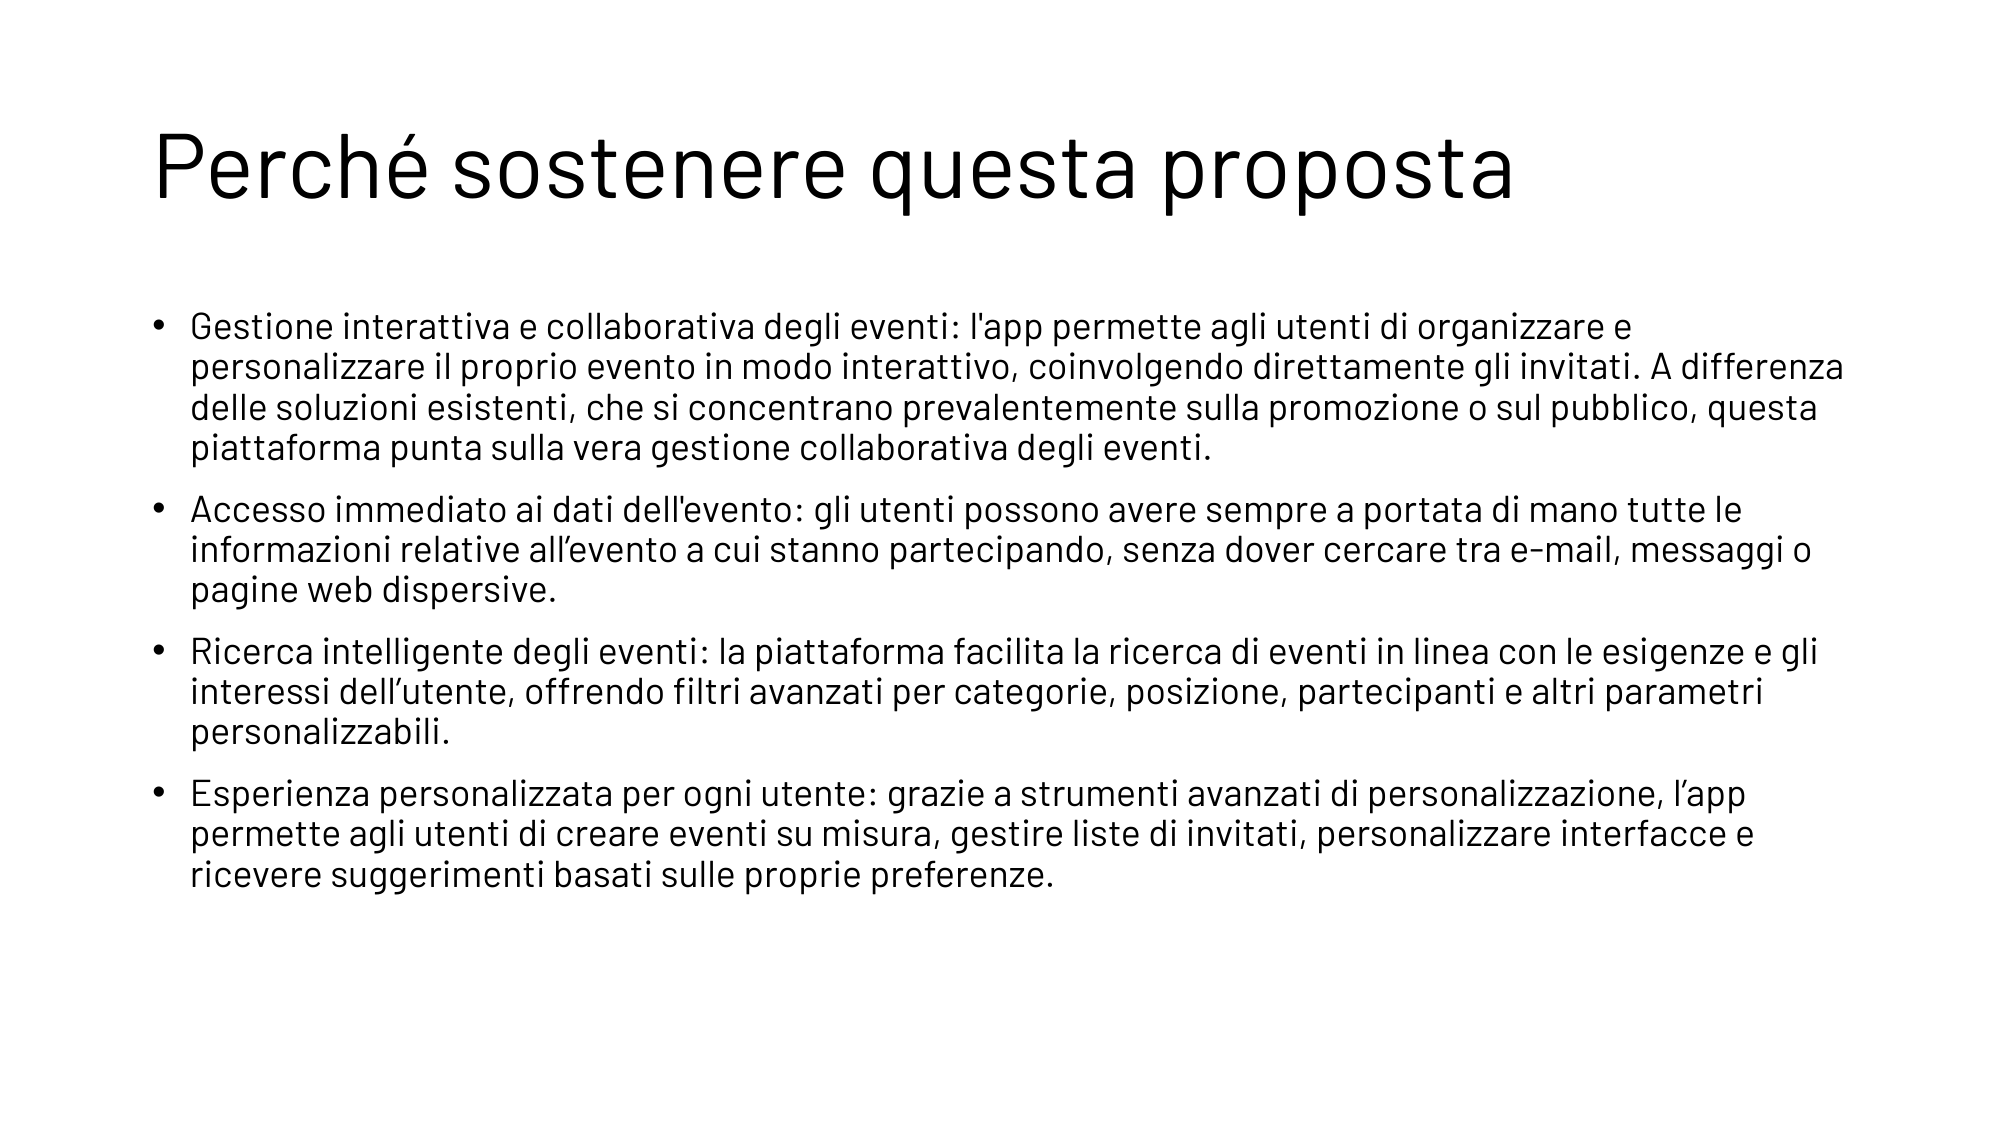

# Perché sostenere questa proposta
Gestione interattiva e collaborativa degli eventi: l'app permette agli utenti di organizzare e personalizzare il proprio evento in modo interattivo, coinvolgendo direttamente gli invitati. A differenza delle soluzioni esistenti, che si concentrano prevalentemente sulla promozione o sul pubblico, questa piattaforma punta sulla vera gestione collaborativa degli eventi.
Accesso immediato ai dati dell'evento: gli utenti possono avere sempre a portata di mano tutte le informazioni relative all’evento a cui stanno partecipando, senza dover cercare tra e-mail, messaggi o pagine web dispersive.
Ricerca intelligente degli eventi: la piattaforma facilita la ricerca di eventi in linea con le esigenze e gli interessi dell’utente, offrendo filtri avanzati per categorie, posizione, partecipanti e altri parametri personalizzabili.
Esperienza personalizzata per ogni utente: grazie a strumenti avanzati di personalizzazione, l’app permette agli utenti di creare eventi su misura, gestire liste di invitati, personalizzare interfacce e ricevere suggerimenti basati sulle proprie preferenze.